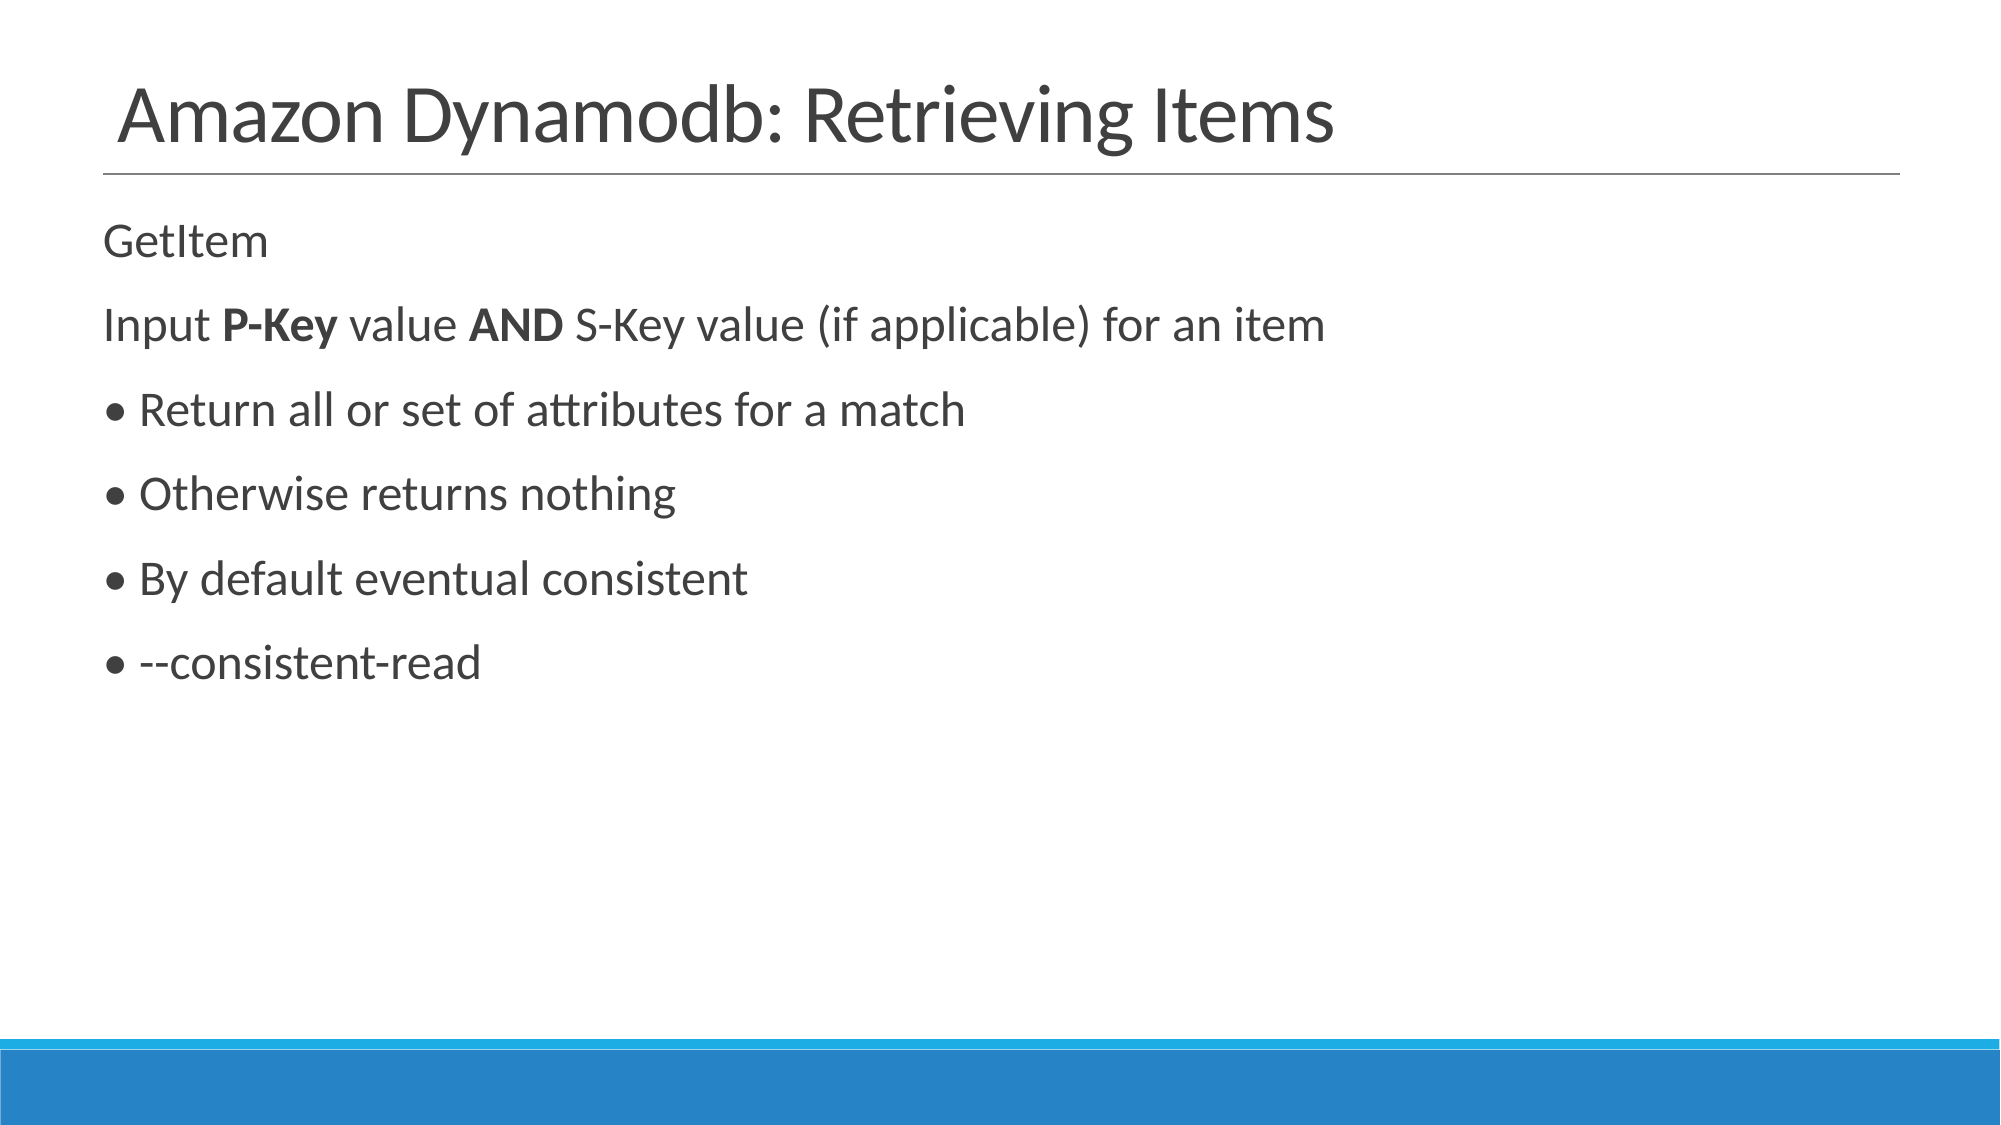

# Amazon Dynamodb: Retrieving Items
GetItem
Input P-Key value AND S-Key value (if applicable) for an item
• Return all or set of attributes for a match
• Otherwise returns nothing
• By default eventual consistent
• --consistent-read